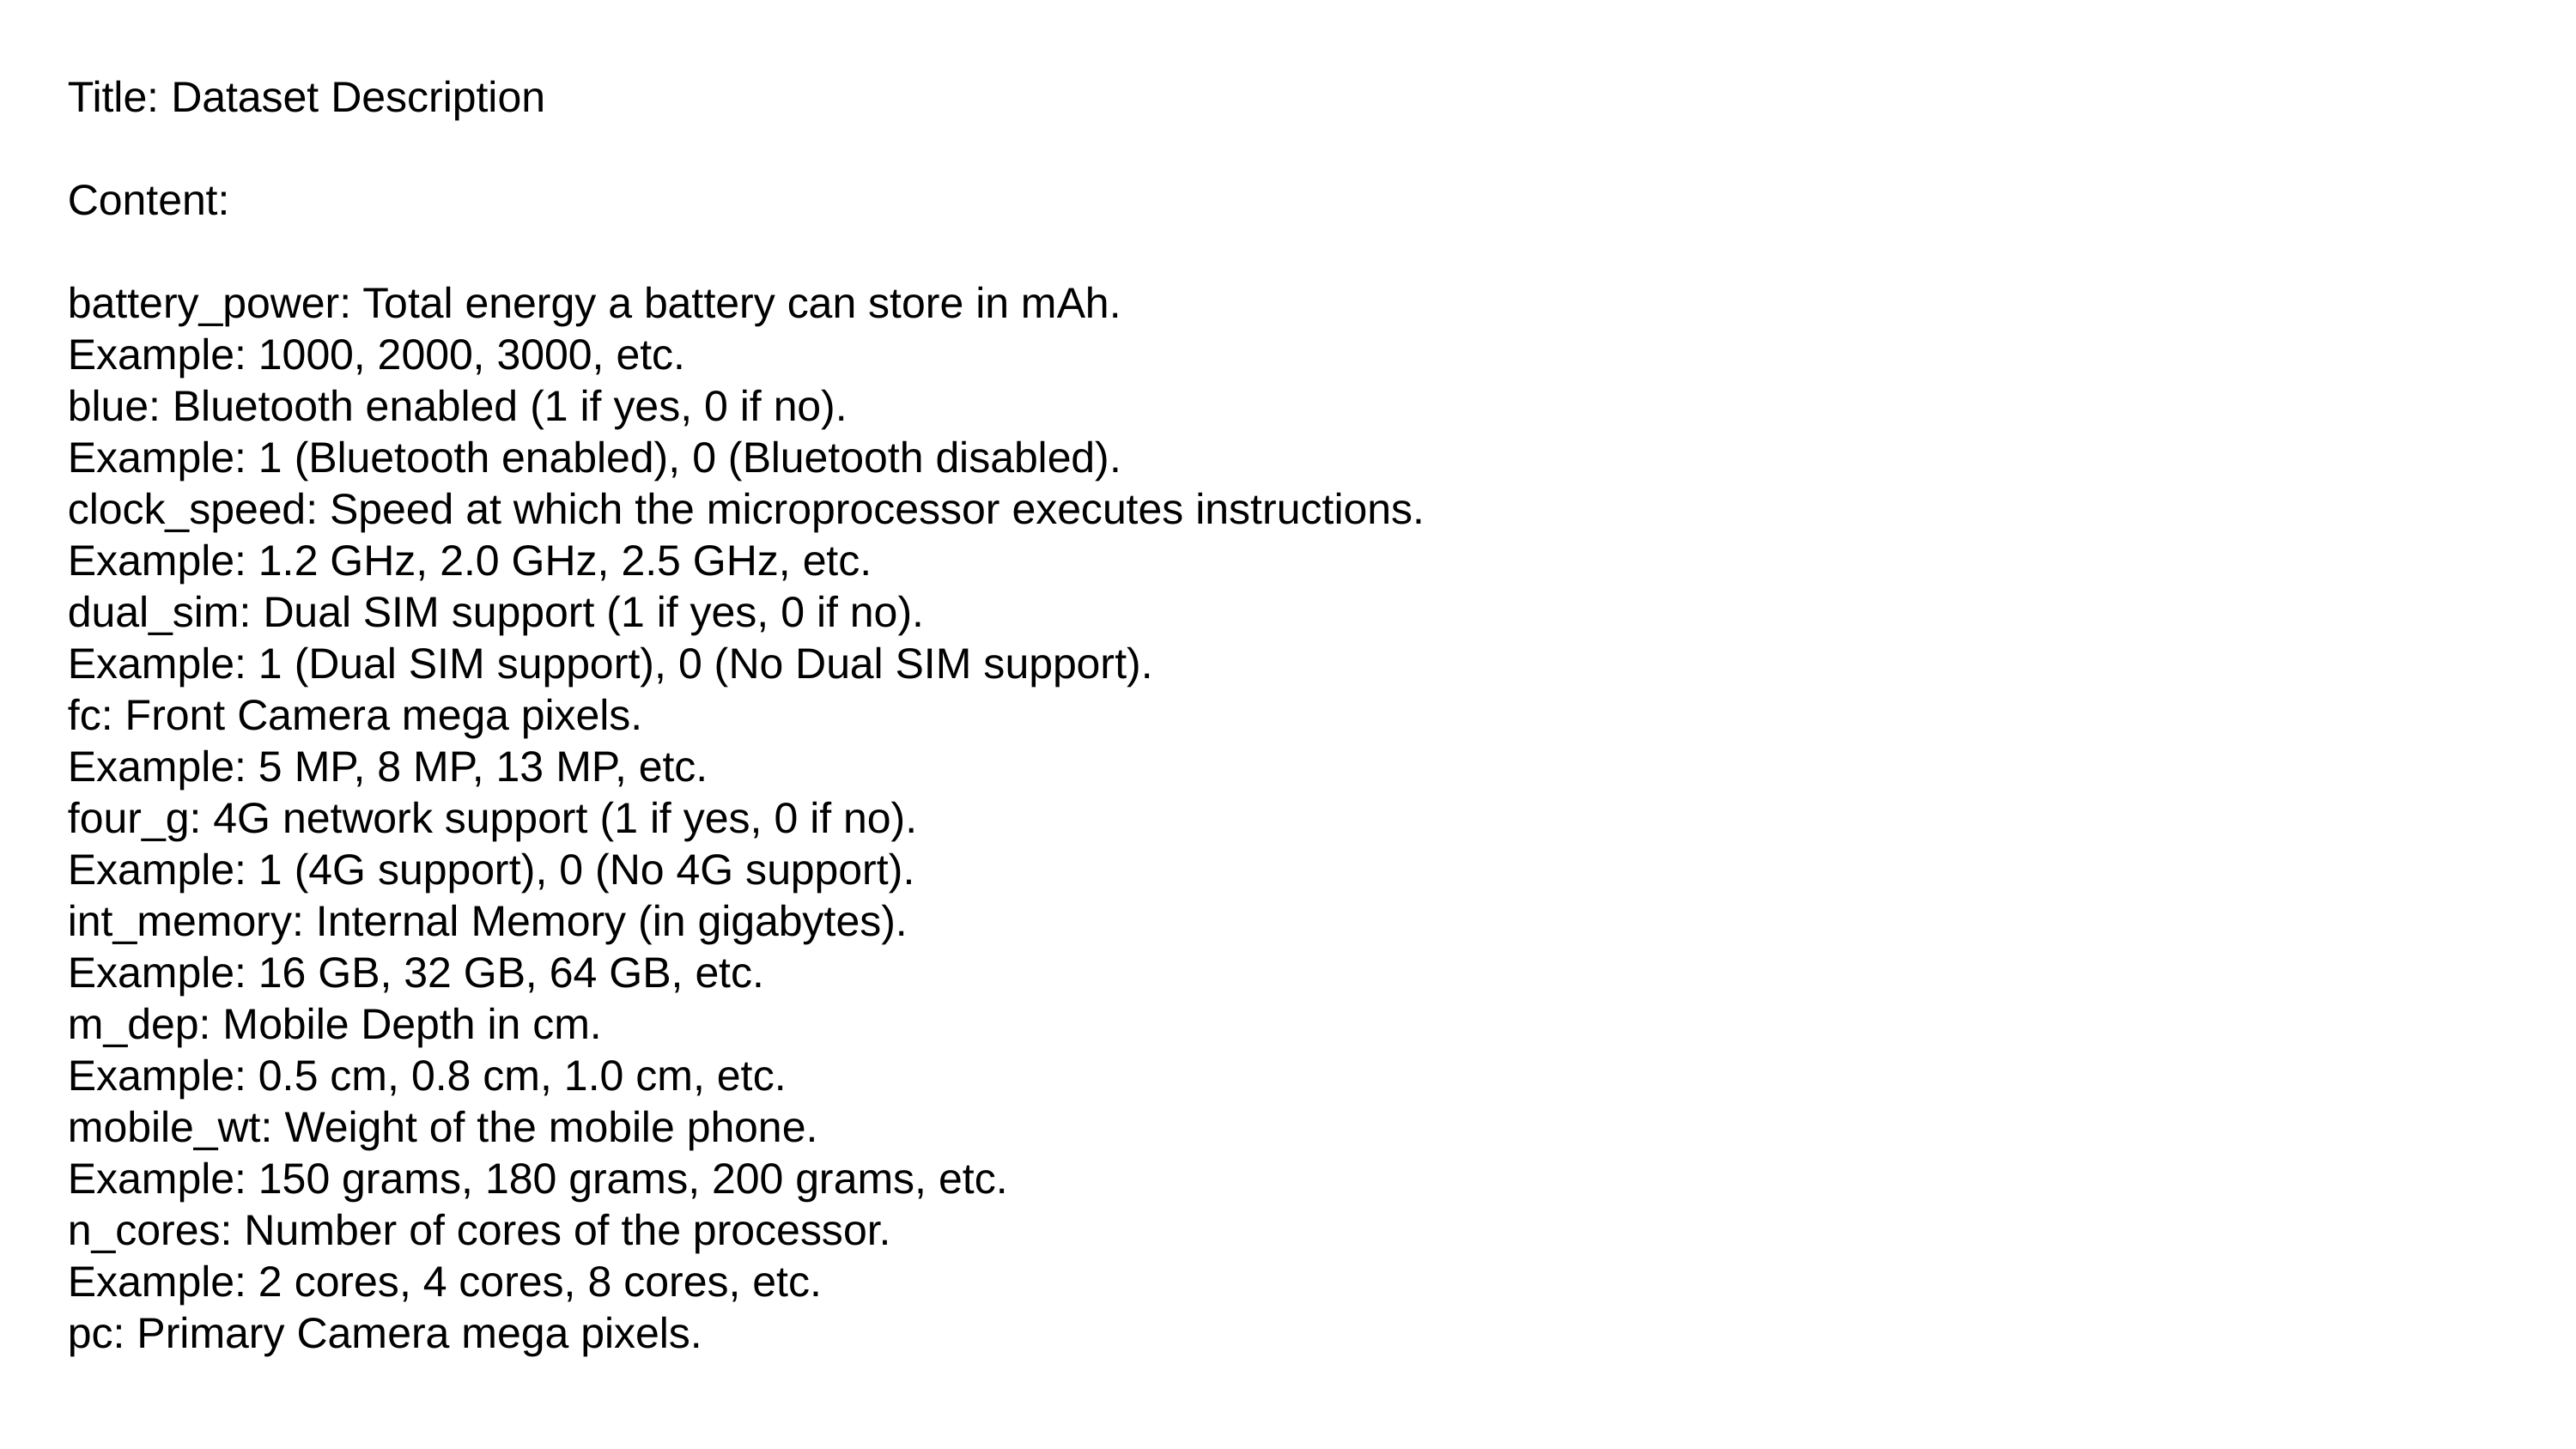

Title: Dataset Description

Content:

battery_power: Total energy a battery can store in mAh.
Example: 1000, 2000, 3000, etc.
blue: Bluetooth enabled (1 if yes, 0 if no).
Example: 1 (Bluetooth enabled), 0 (Bluetooth disabled).
clock_speed: Speed at which the microprocessor executes instructions.
Example: 1.2 GHz, 2.0 GHz, 2.5 GHz, etc.
dual_sim: Dual SIM support (1 if yes, 0 if no).
Example: 1 (Dual SIM support), 0 (No Dual SIM support).
fc: Front Camera mega pixels.
Example: 5 MP, 8 MP, 13 MP, etc.
four_g: 4G network support (1 if yes, 0 if no).
Example: 1 (4G support), 0 (No 4G support).
int_memory: Internal Memory (in gigabytes).
Example: 16 GB, 32 GB, 64 GB, etc.
m_dep: Mobile Depth in cm.
Example: 0.5 cm, 0.8 cm, 1.0 cm, etc.
mobile_wt: Weight of the mobile phone.
Example: 150 grams, 180 grams, 200 grams, etc.
n_cores: Number of cores of the processor.
Example: 2 cores, 4 cores, 8 cores, etc.
pc: Primary Camera mega pixels.